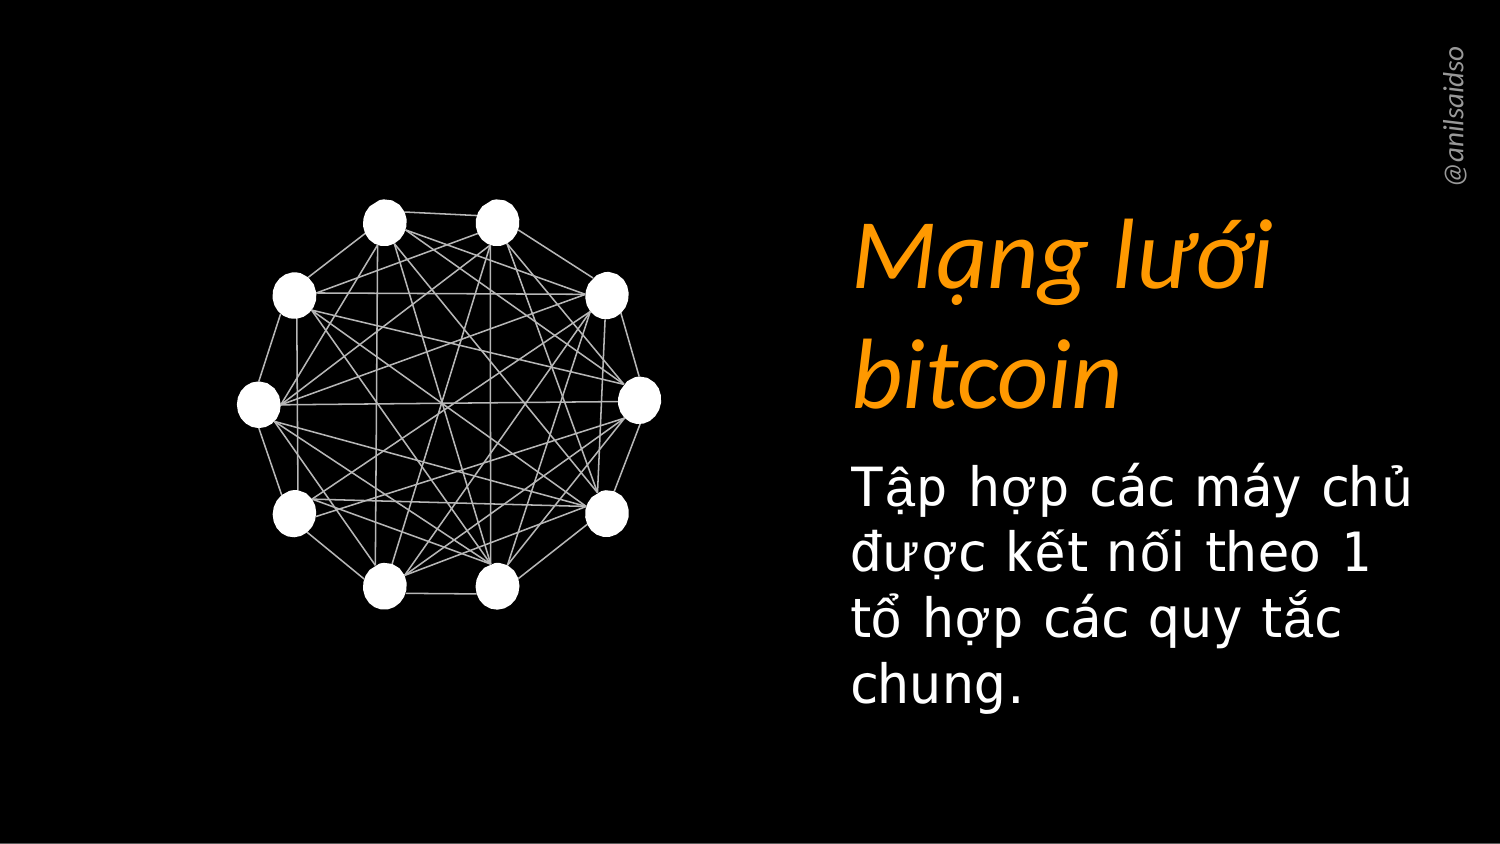

@anilsaidso
# Mạng lưới bitcoin

Tập hợp các máy chủ được kết nối theo 1 tổ hợp các quy tắc chung.